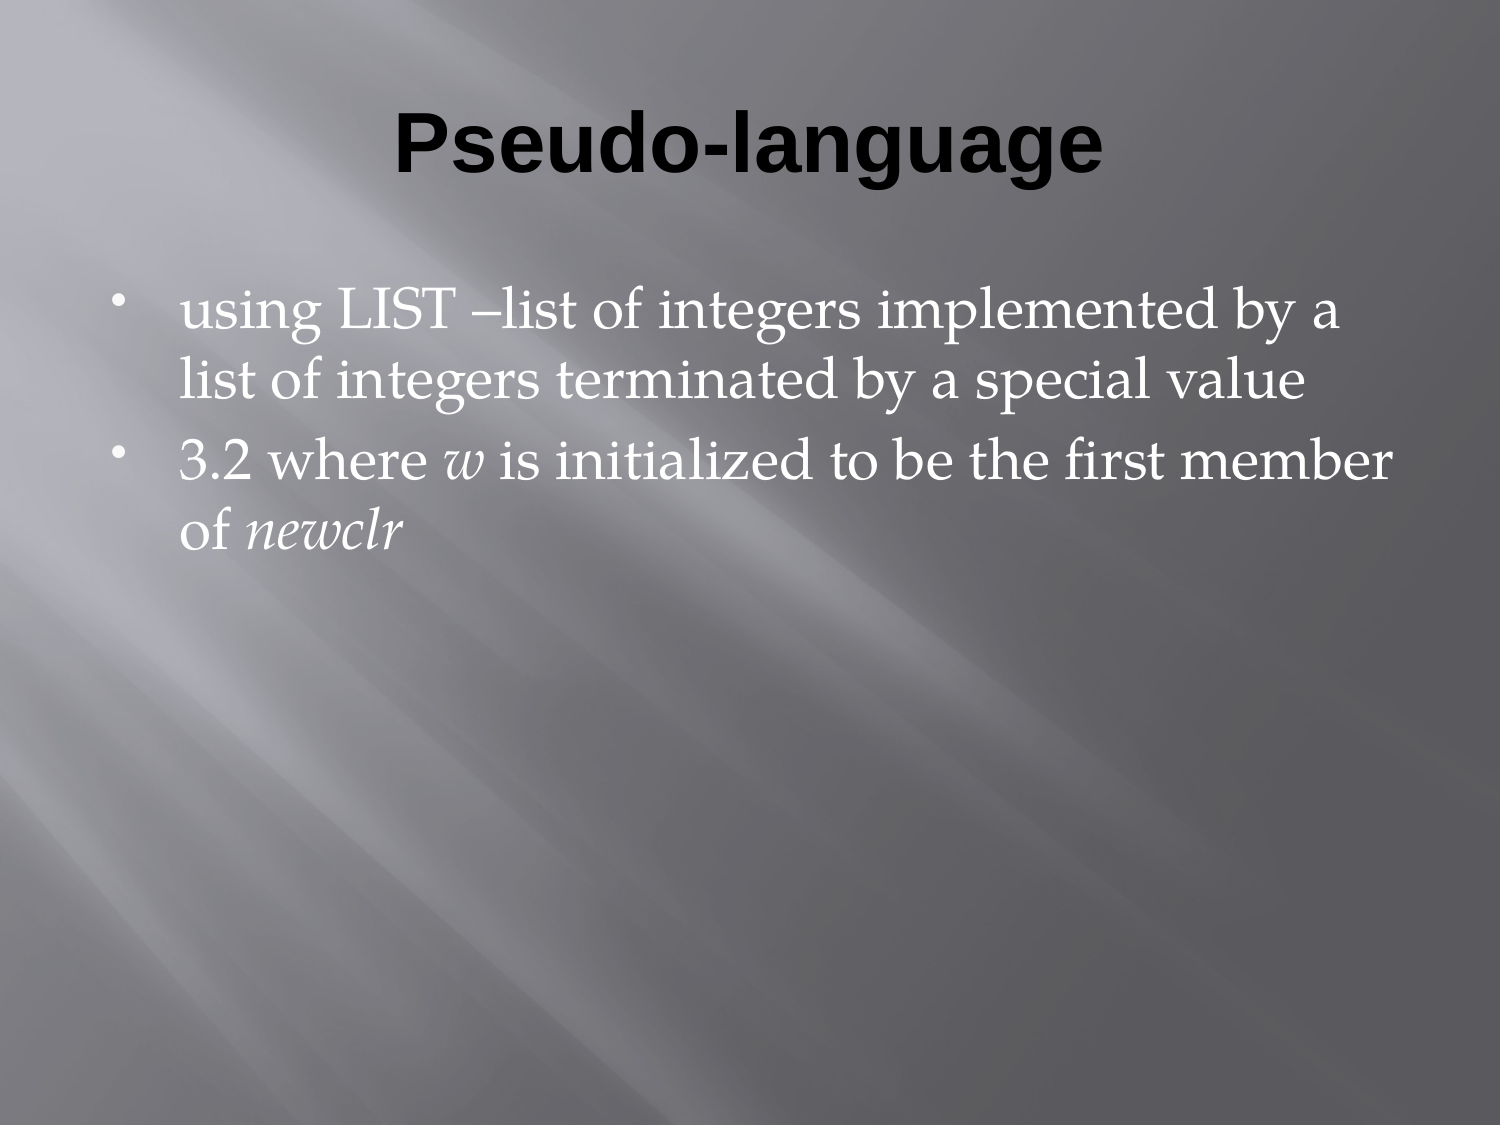

# Pseudo-language
using LIST –list of integers implemented by a list of integers terminated by a special value
3.2 where w is initialized to be the first member of newclr